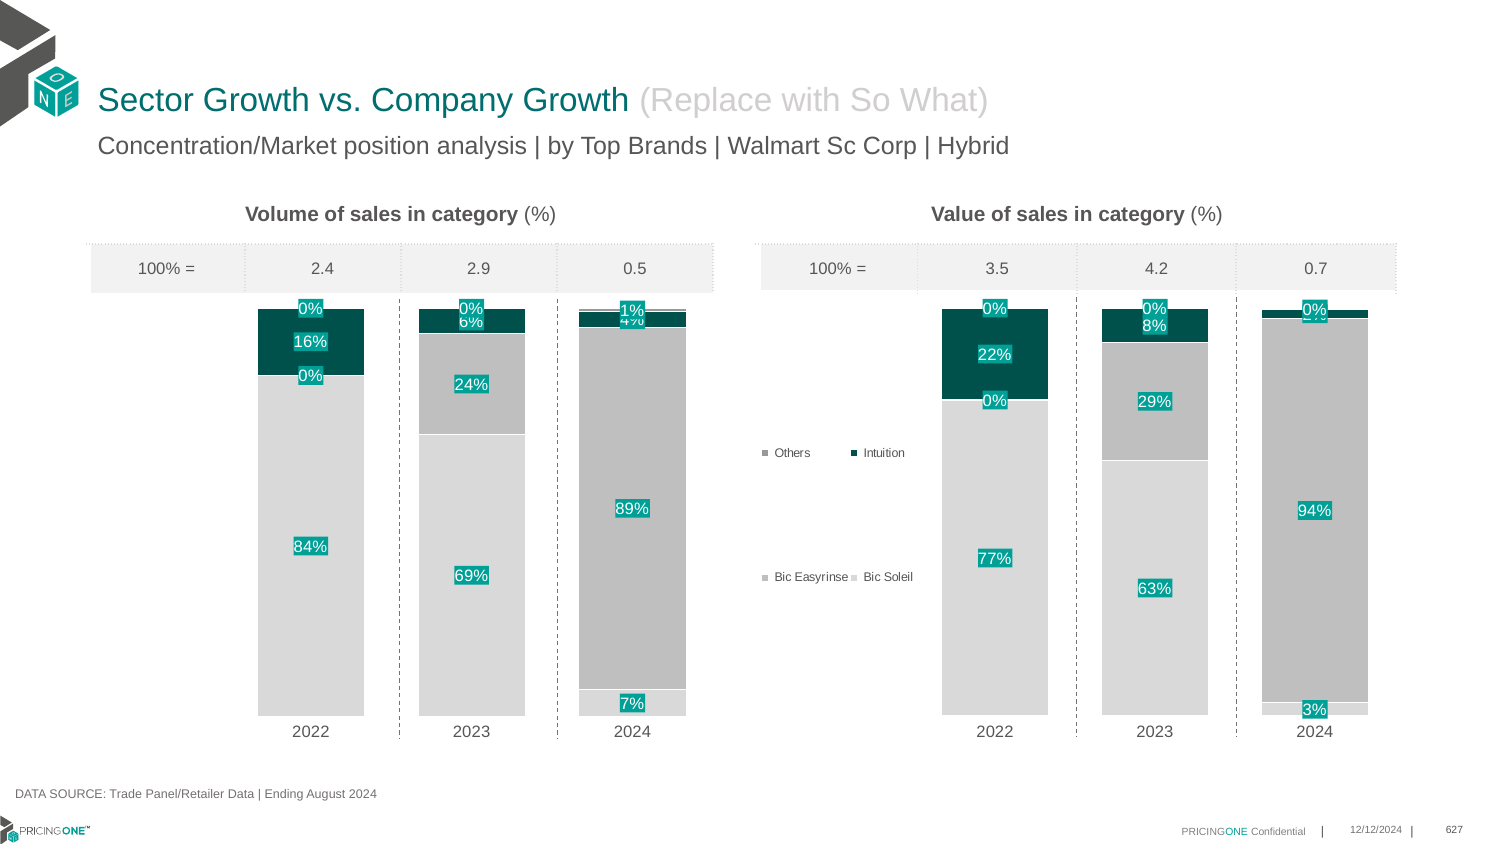

# Sector Growth vs. Company Growth (Replace with So What)
Concentration/Market position analysis | by Top Brands | Walmart Sc Corp | Hybrid
| Volume of sales in category (%) |  |  |  |
| --- | --- | --- | --- |
| 100% = | 2.4 | 2.9 | 0.5 |
| Value of sales in category (%) |  |  |  |
| --- | --- | --- | --- |
| 100% = | 3.5 | 4.2 | 0.7 |

### Chart

| Category | Bic Soleil | Bic Easyrinse | Intuition | Others |
|---|---|---|---|---|
| 2022 | 0.8350623199857263 | 0.0004674307261086166 | 0.16445914935007808 | 1.1099938087012004e-05 |
| 2023 | 0.6917829754507355 | 0.2449302636930882 | 0.0632822142427213 | 4.546613454968067e-06 |
| 2024 | 0.06690337317219458 | 0.885979632652123 | 0.037792234661272156 | 0.009324759514410327 |

### Chart

| Category | Bic Soleil | Bic Easyrinse | Intuition | Others |
|---|---|---|---|---|
| 2022 | 0.7745590466086991 | 0.0005300080591818726 | 0.22490669620283643 | 4.249129282591176e-06 |
| 2023 | 0.6273810304158199 | 0.2880121750679005 | 0.08460465703947112 | 2.137476808376629e-06 |
| 2024 | 0.031941213037377396 | 0.9436592492257371 | 0.020911704129355793 | 0.0034878336075297154 |
DATA SOURCE: Trade Panel/Retailer Data | Ending August 2024

12/12/2024
627